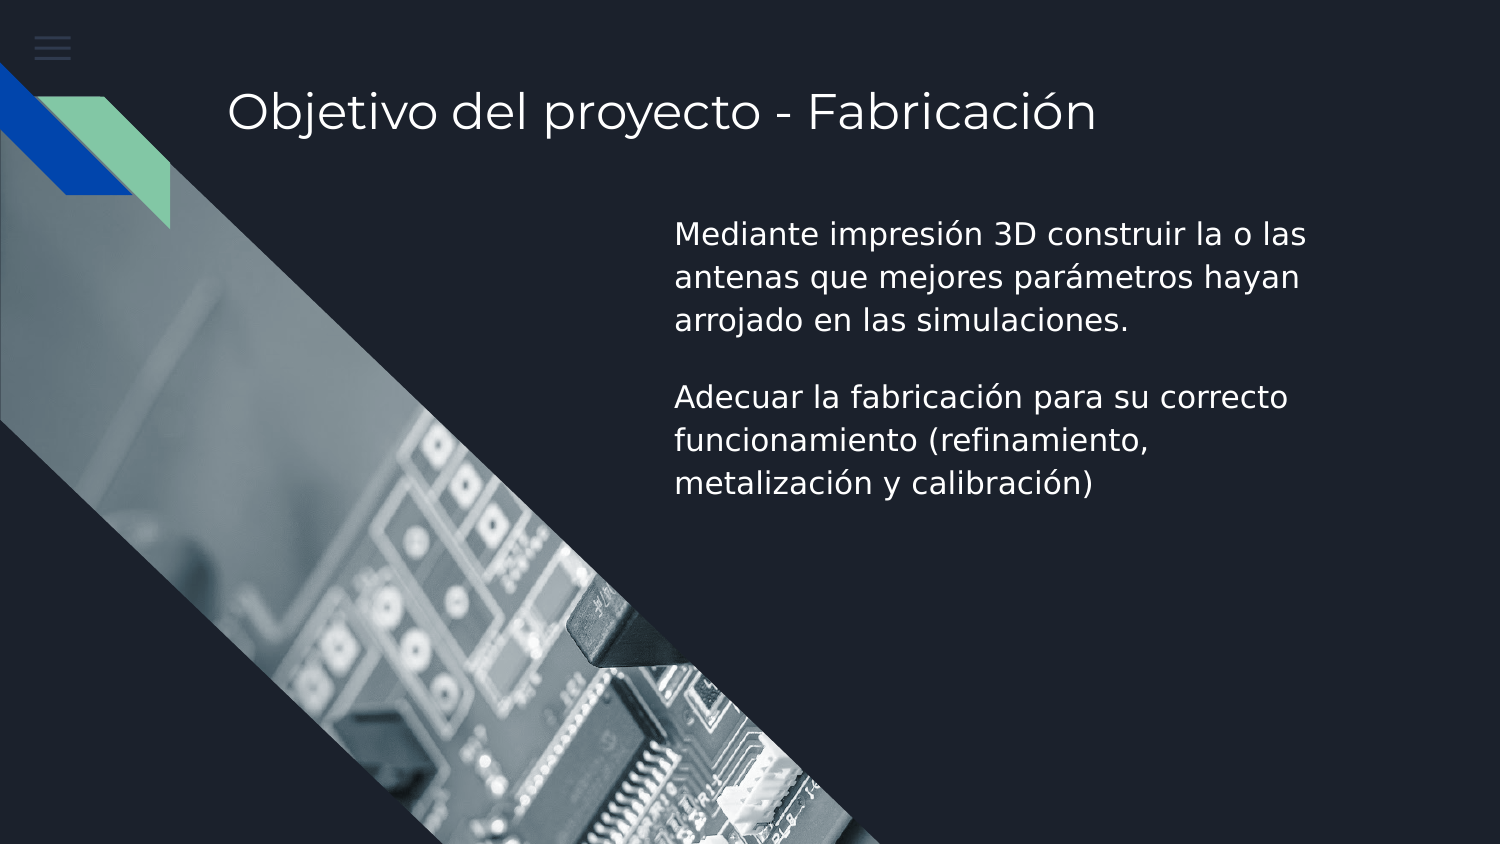

# Objetivo del proyecto - Fabricación
Mediante impresión 3D construir la o las antenas que mejores parámetros hayan arrojado en las simulaciones.
Adecuar la fabricación para su correcto funcionamiento (refinamiento, metalización y calibración)